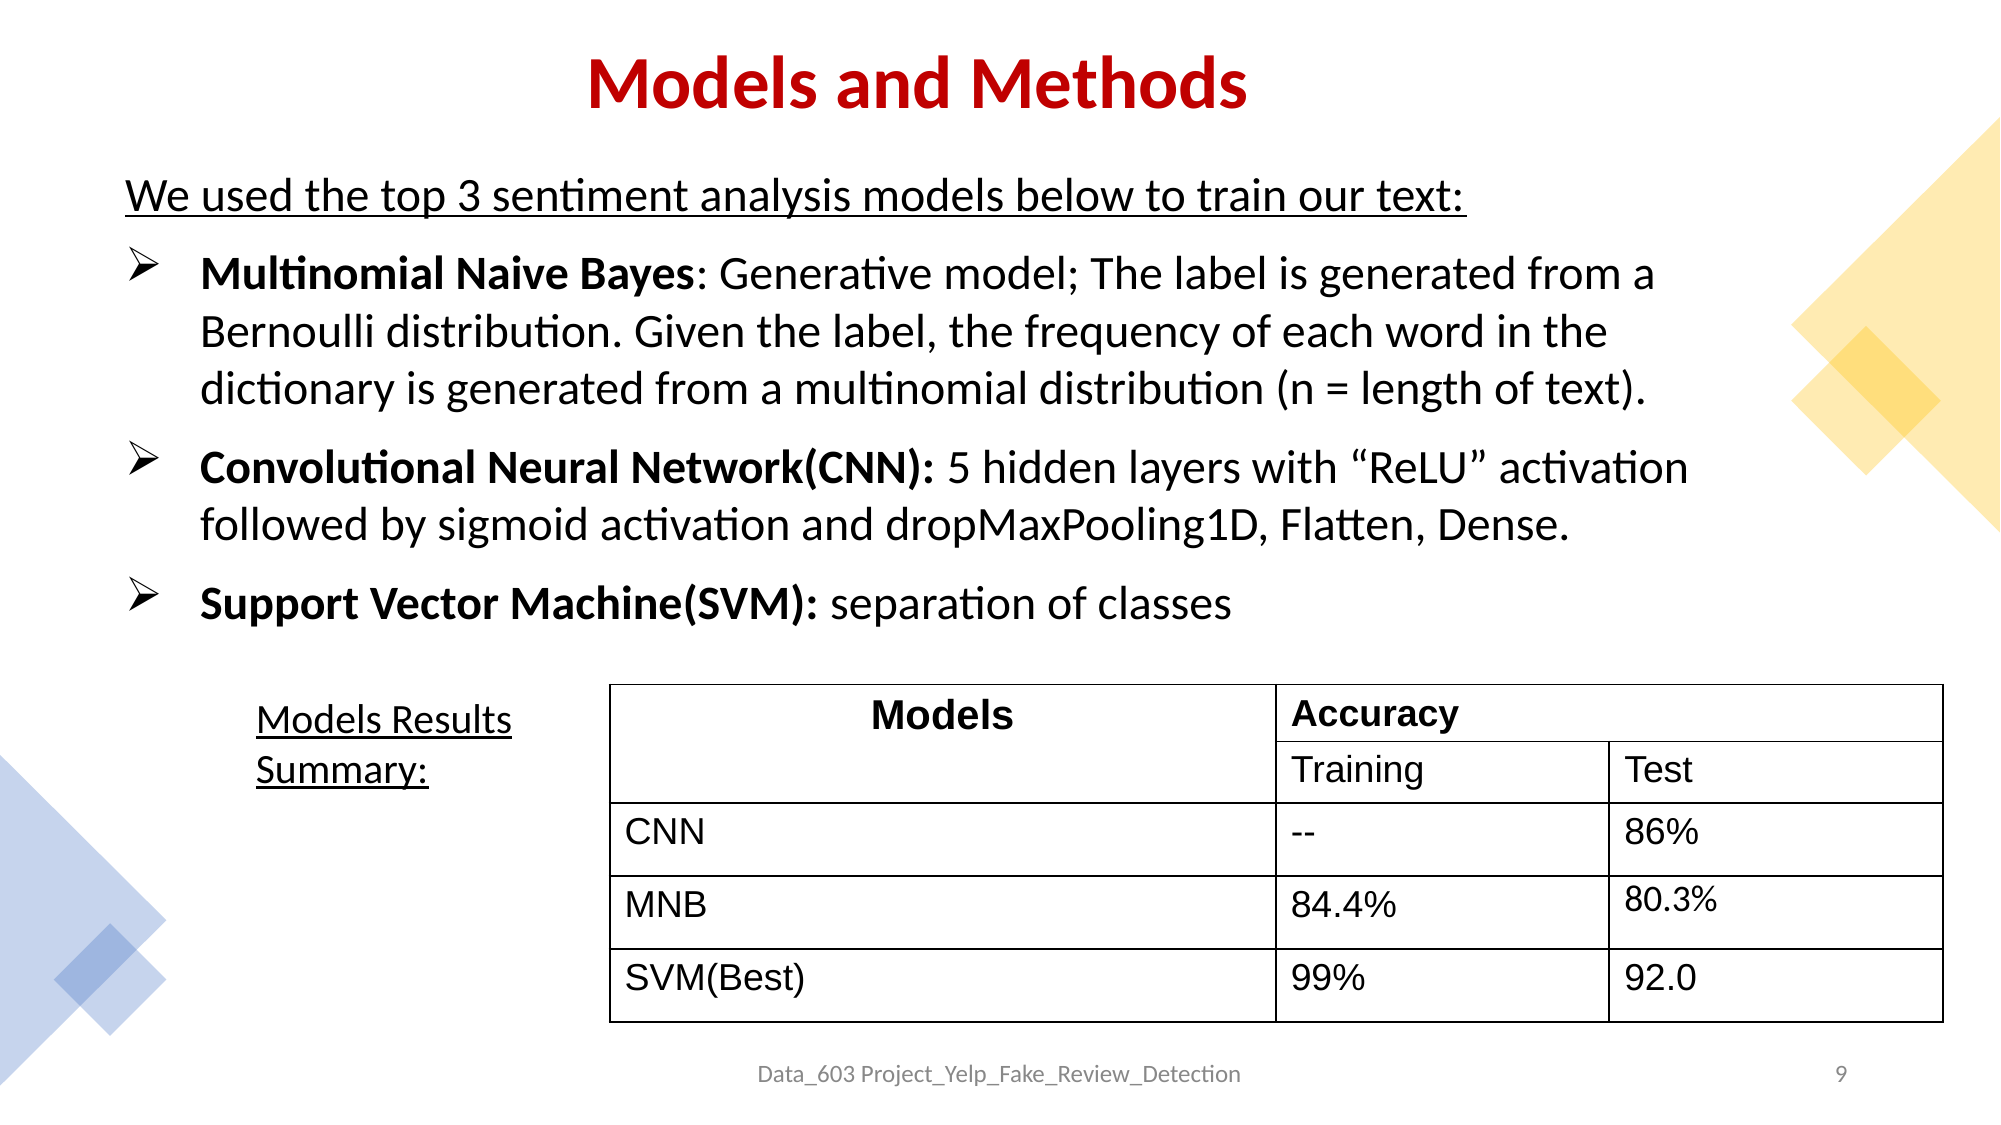

# Models and Methods
We used the top 3 sentiment analysis models below to train our text:
Multinomial Naive Bayes: Generative model; The label is generated from a Bernoulli distribution. Given the label, the frequency of each word in the dictionary is generated from a multinomial distribution (n = length of text).
Convolutional Neural Network(CNN): 5 hidden layers with “ReLU” activation followed by sigmoid activation and dropMaxPooling1D, Flatten, Dense.
Support Vector Machine(SVM): separation of classes

Models Results Summary:

| Models | Accuracy |  |
| --- | --- | --- |
|  | Training | Test |
| CNN | -- | 86% |
| MNB | 84.4% | 80.3% |
| SVM(Best) | 99% | 92.0 |

Data_603 Project_Yelp_Fake_Review_Detection
9